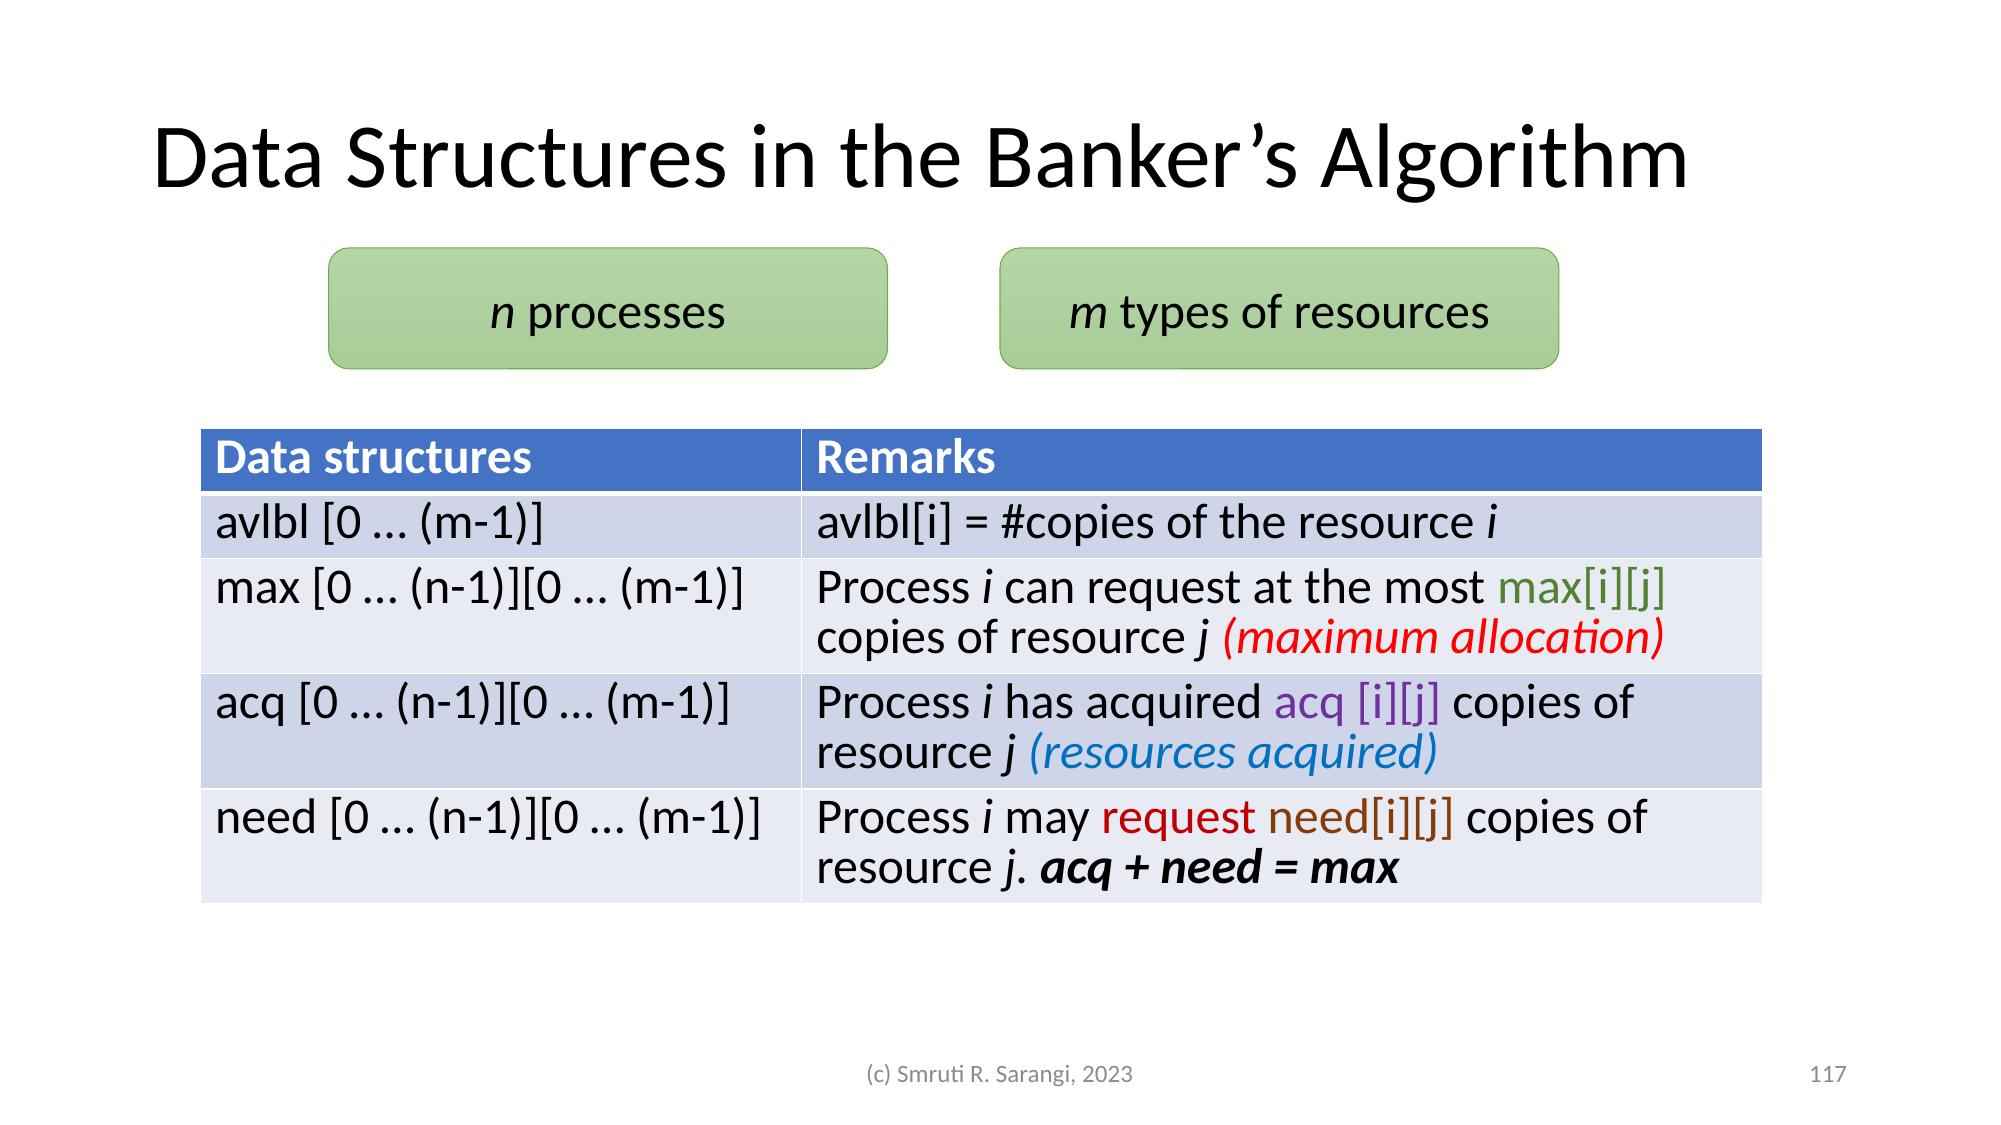

# Data Structures in the Banker’s Algorithm
n processes
m types of resources
| Data structures | Remarks |
| --- | --- |
| avlbl [0 … (m-1)] | avlbl[i] = #copies of the resource i |
| max [0 … (n-1)][0 … (m-1)] | Process i can request at the most max[i][j] copies of resource j (maximum allocation) |
| acq [0 … (n-1)][0 … (m-1)] | Process i has acquired acq [i][j] copies of resource j (resources acquired) |
| need [0 … (n-1)][0 … (m-1)] | Process i may request need[i][j] copies of resource j. acq + need = max |
(c) Smruti R. Sarangi, 2023
117